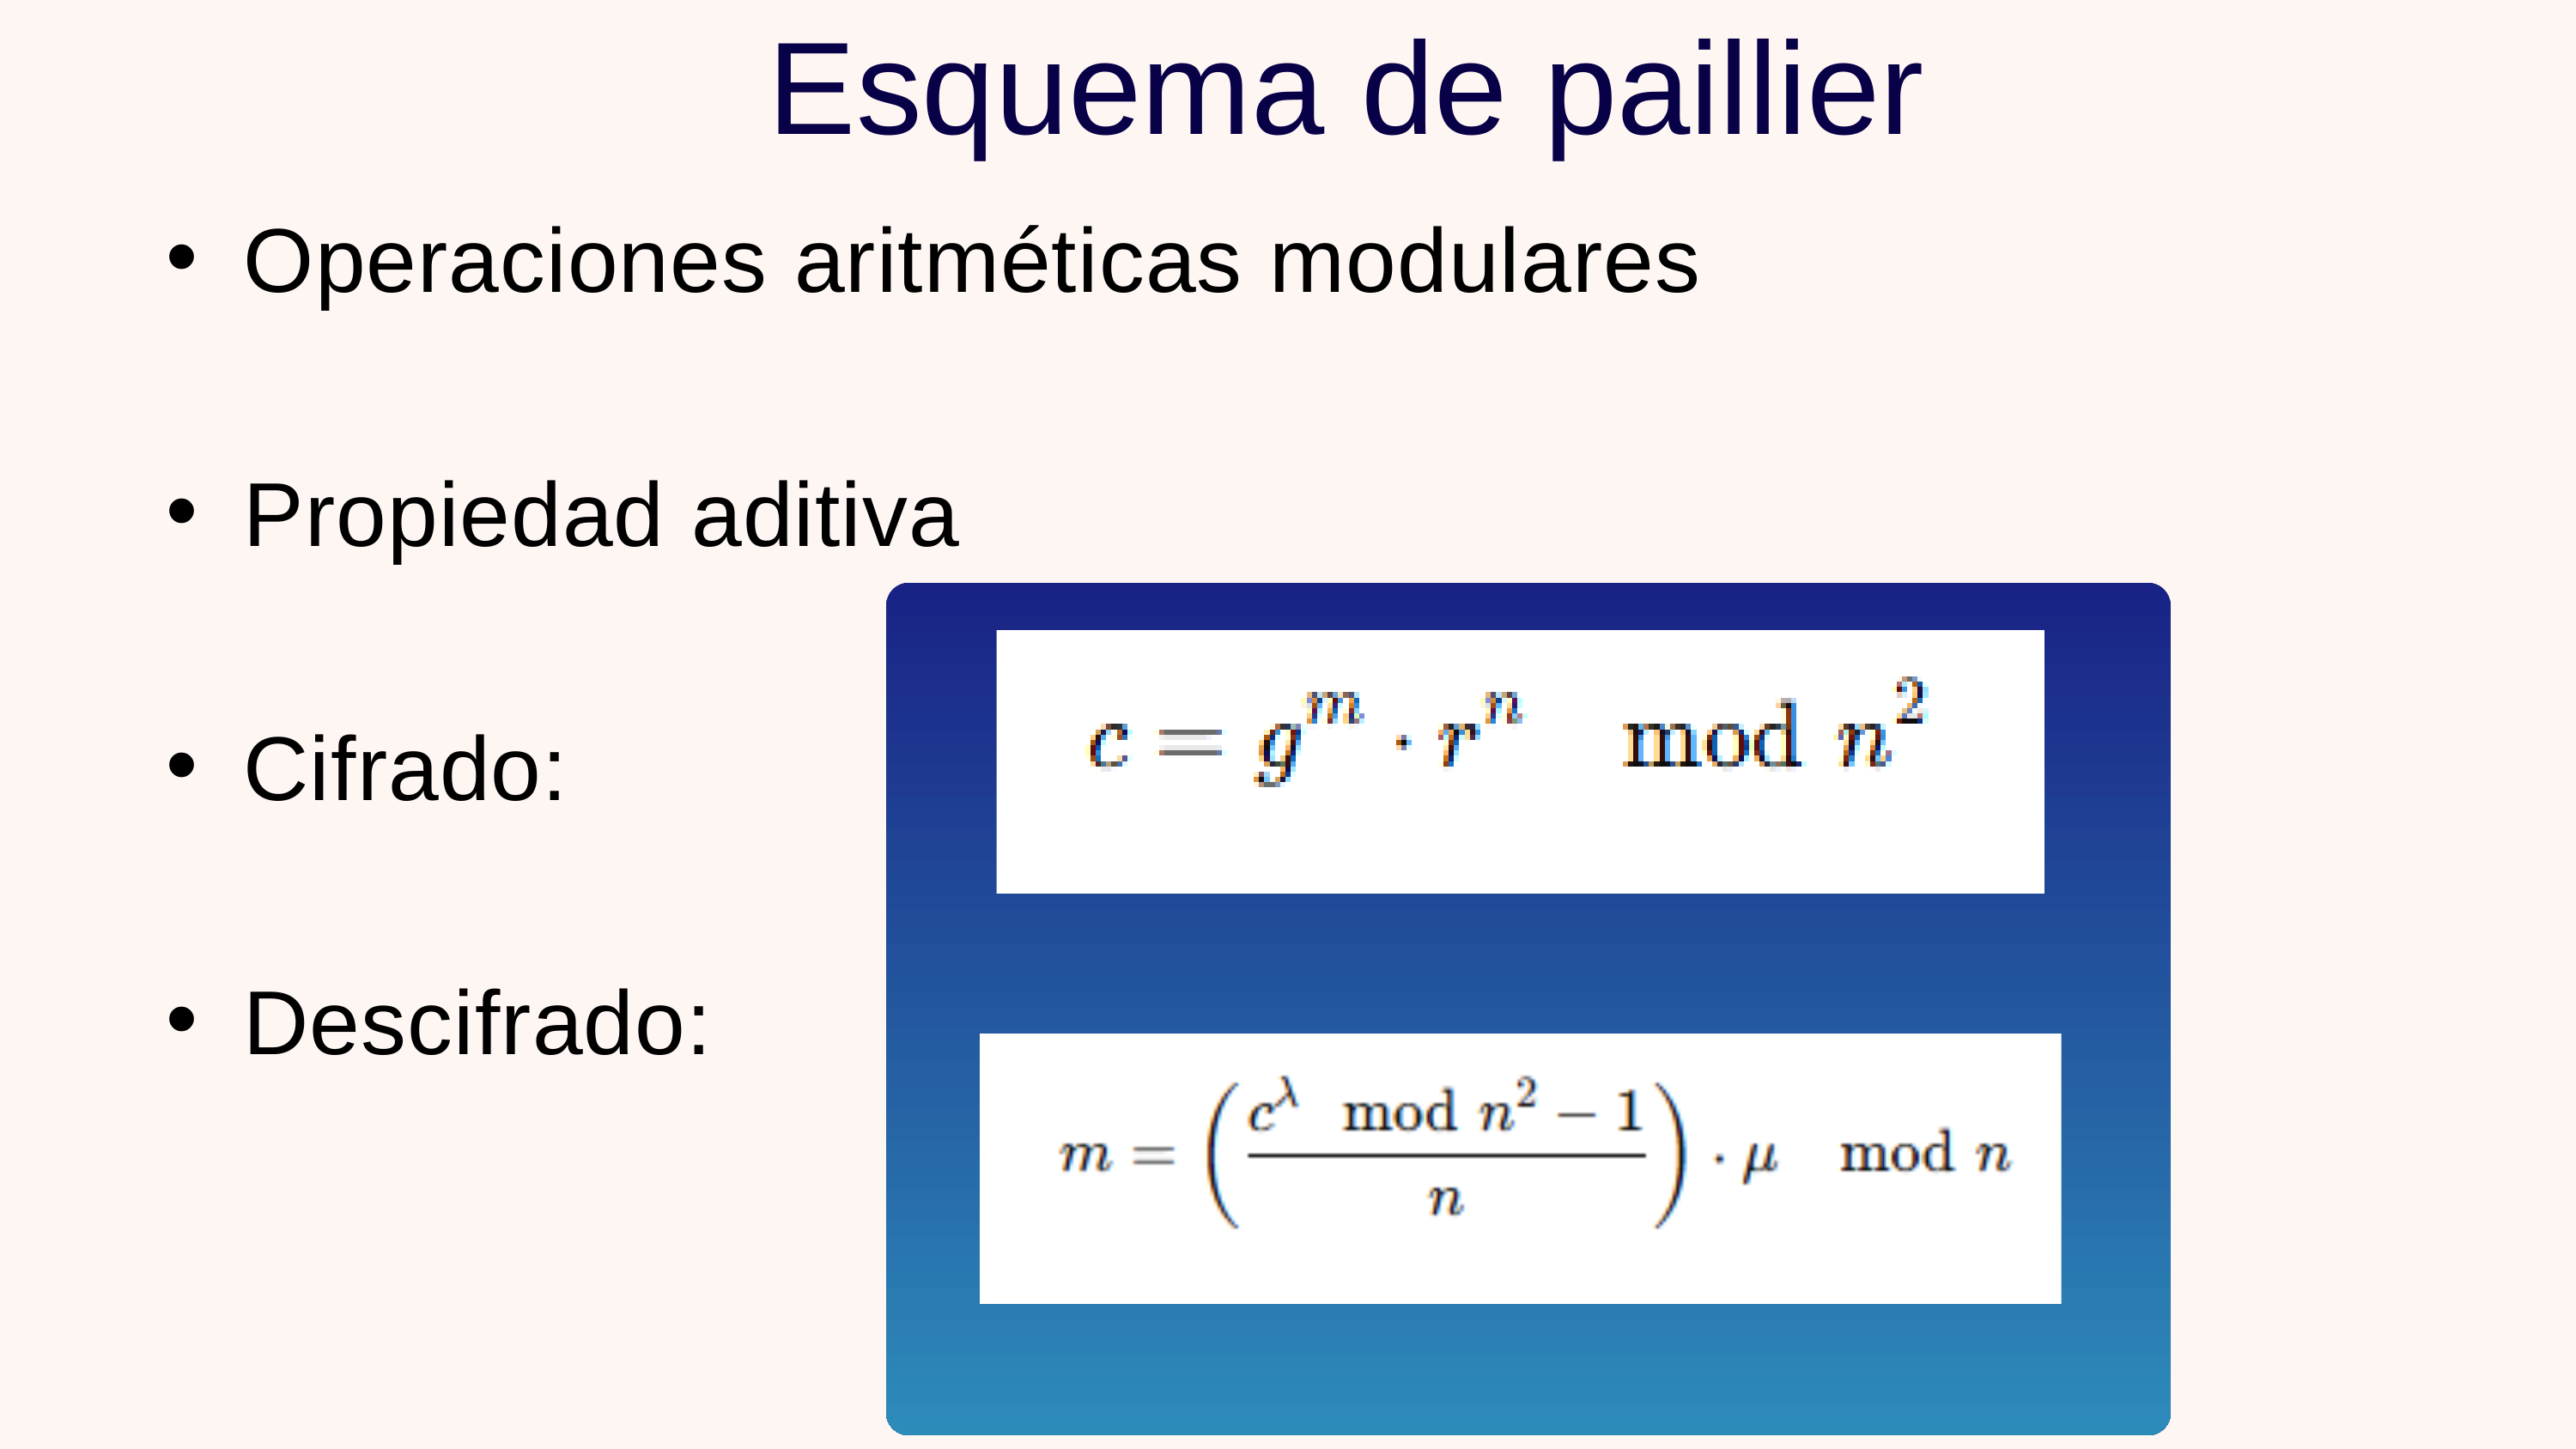

Esquema de paillier
Operaciones aritméticas modulares

Propiedad aditiva

Cifrado:

Descifrado: